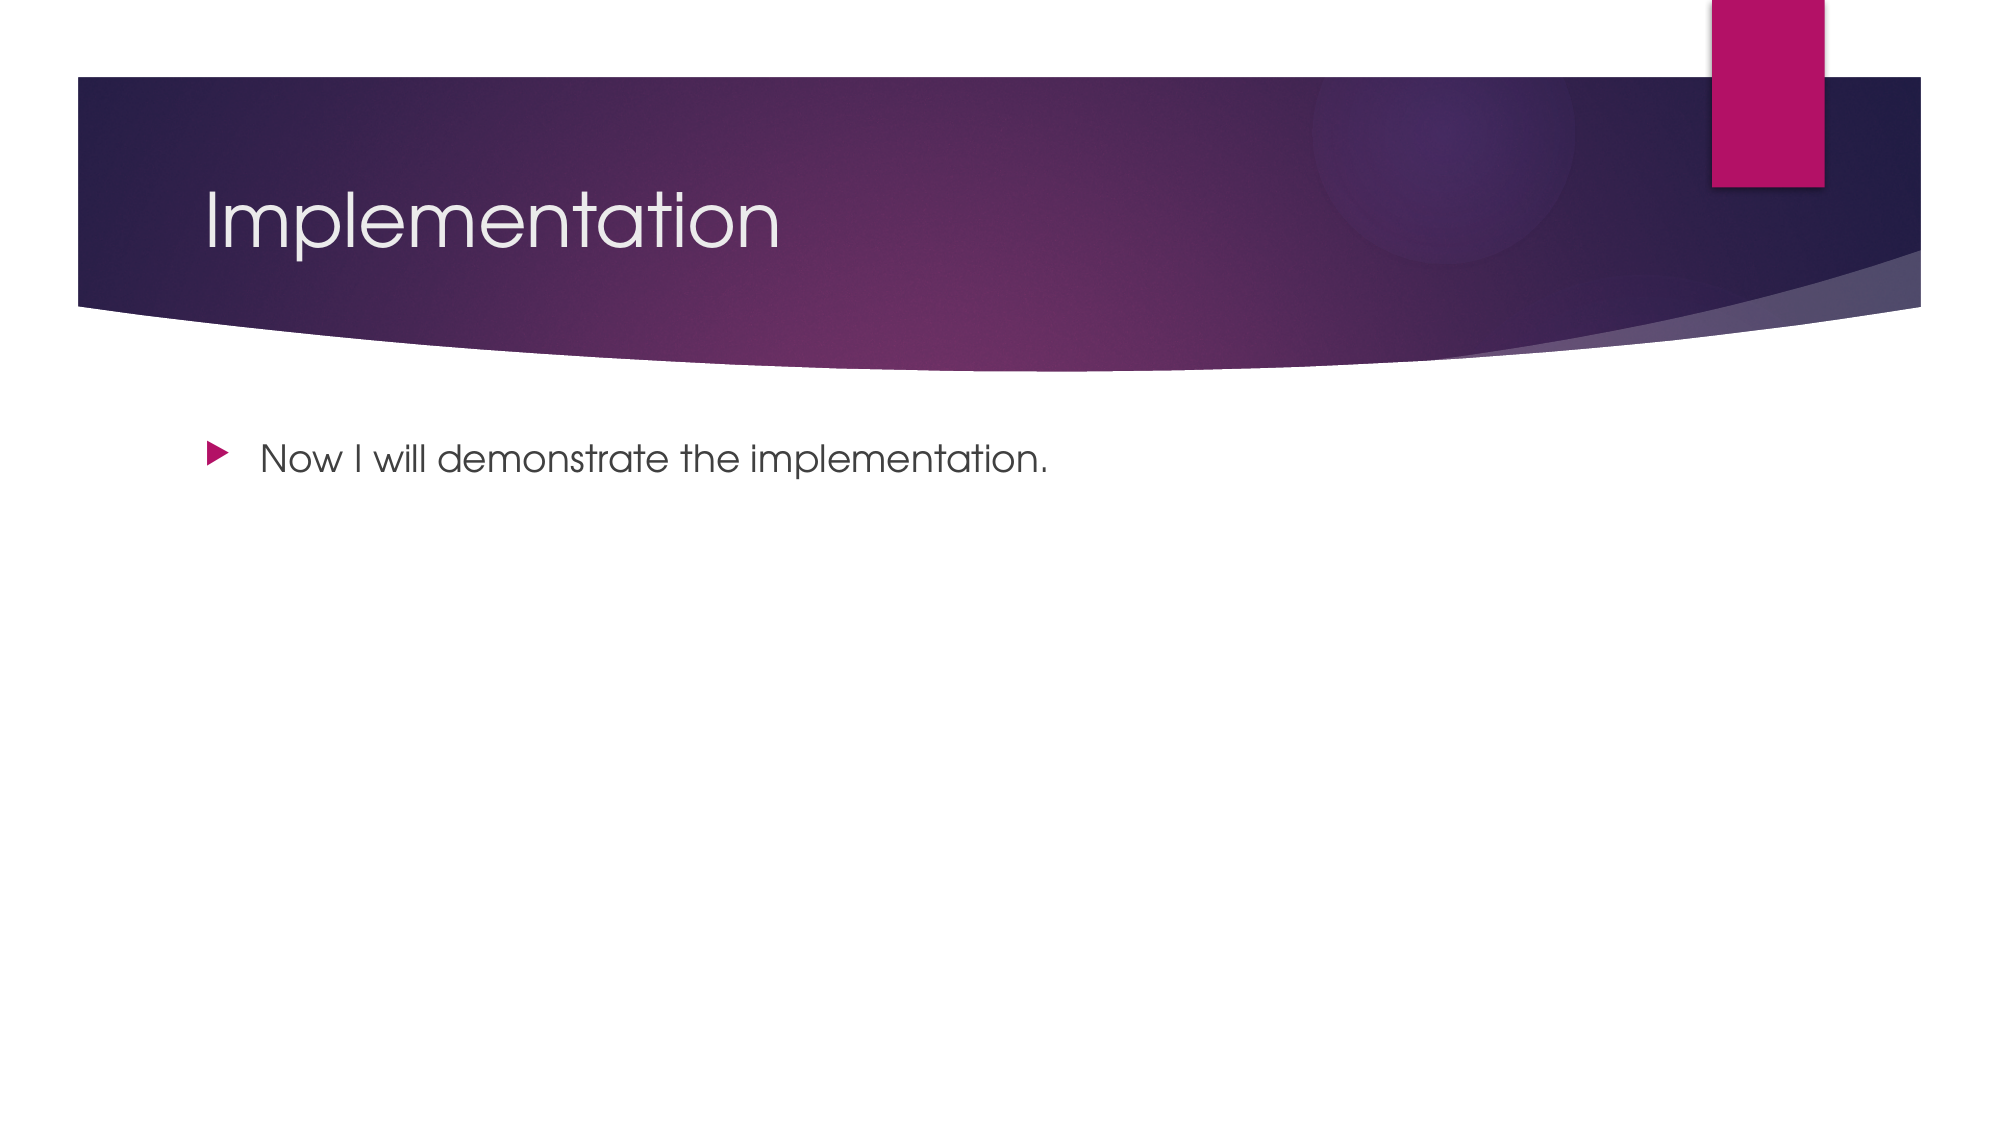

# Implementation
Now I will demonstrate the implementation.